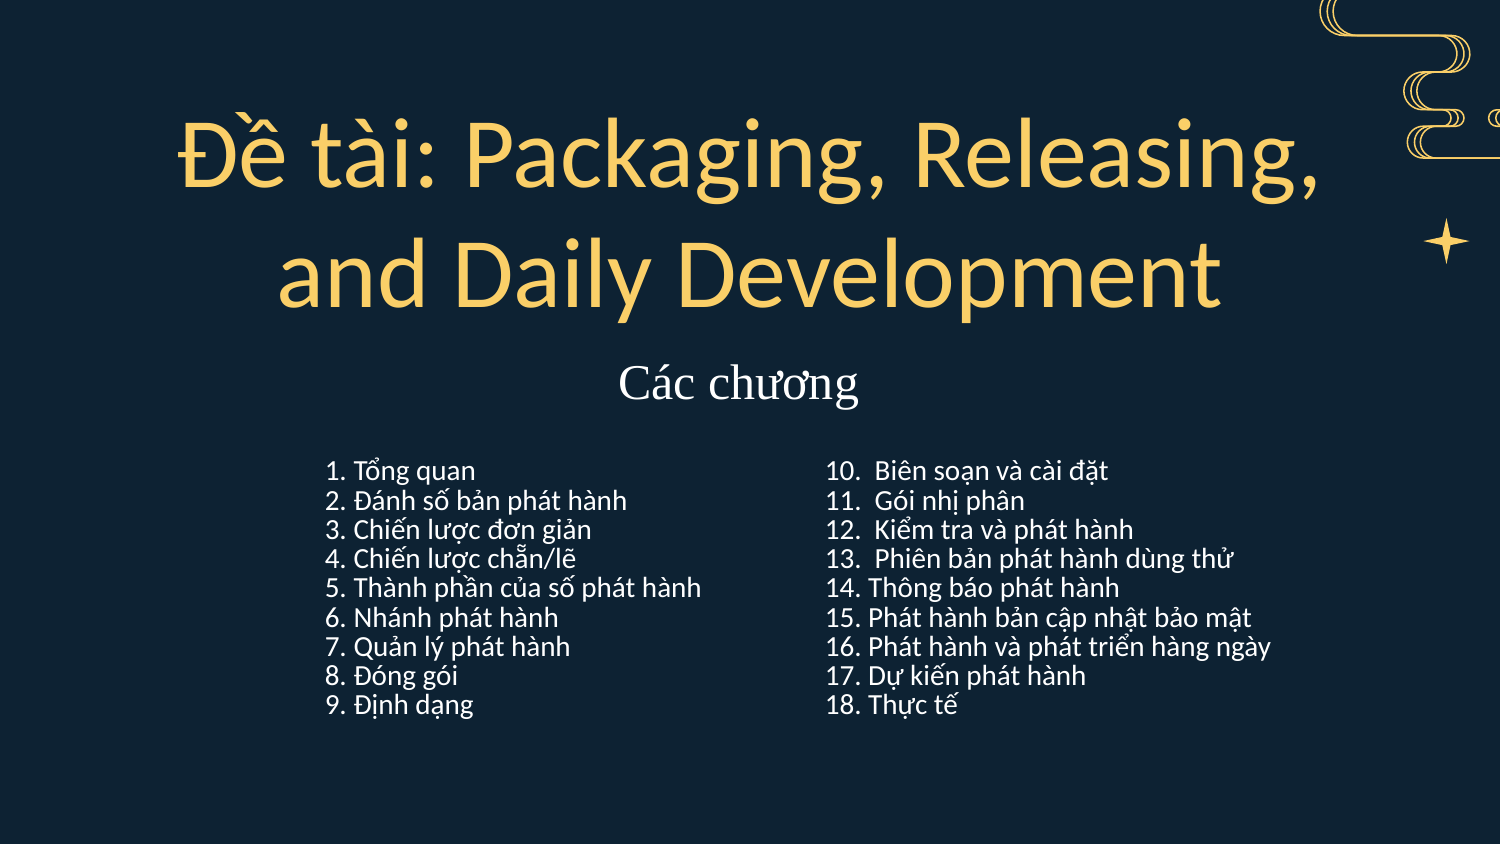

# Đề tài: Packaging, Releasing, and Daily Development
				Các chương

| 1. Tổng quan 2. Đánh số bản phát hành 3. Chiến lược đơn giản 4. Chiến lược chẵn/lẽ 5. Thành phần của số phát hành 6. Nhánh phát hành 7. Quản lý phát hành 8. Đóng gói 9. Định dạng | 10. Biên soạn và cài đặt 11. Gói nhị phân 12. Kiểm tra và phát hành 13. Phiên bản phát hành dùng thử 14. Thông báo phát hành 15. Phát hành bản cập nhật bảo mật 16. Phát hành và phát triển hàng ngày 17. Dự kiến phát hành 18. Thực tế |
| --- | --- |